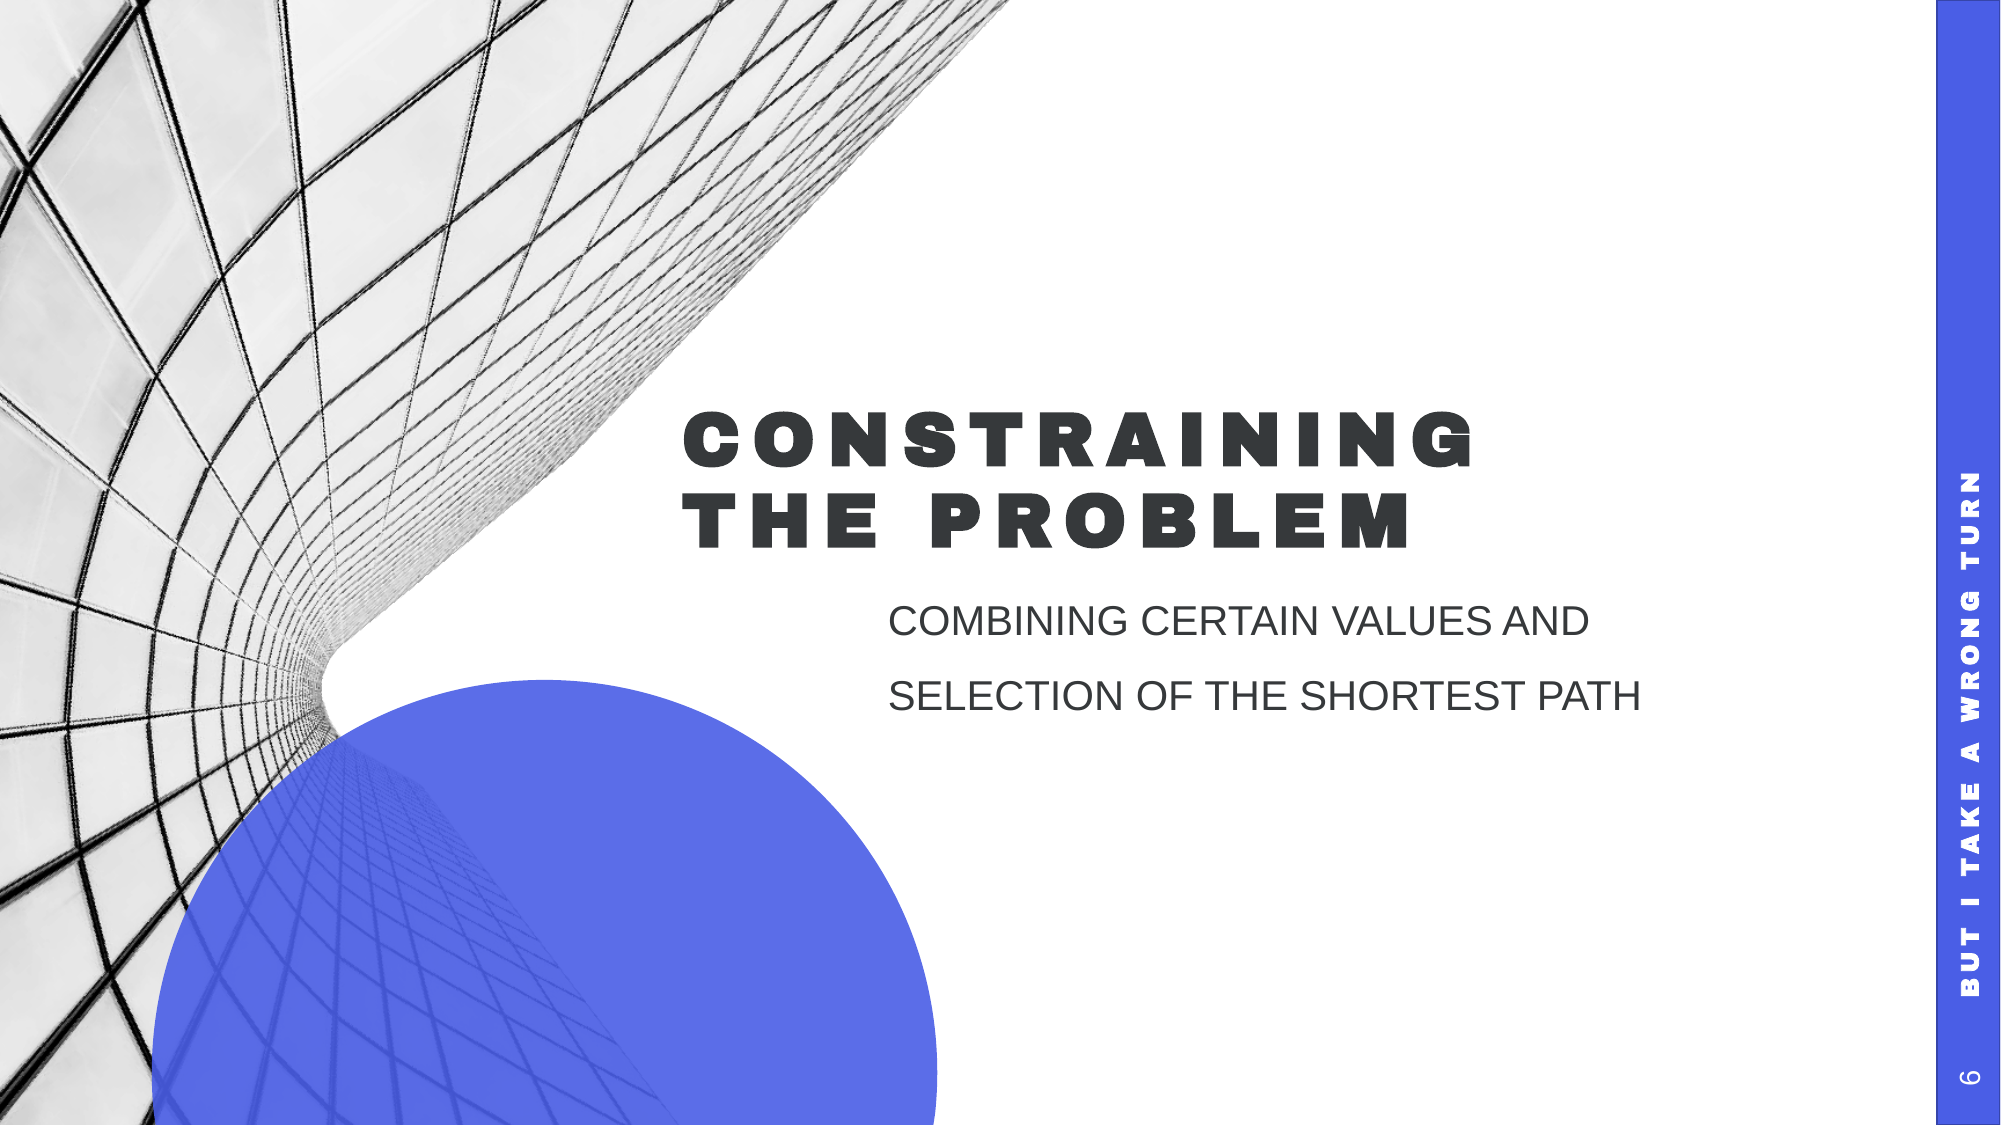

# Constraining the problem
But I take a wrong turn
Combining certain values and selection of the shortest path
6